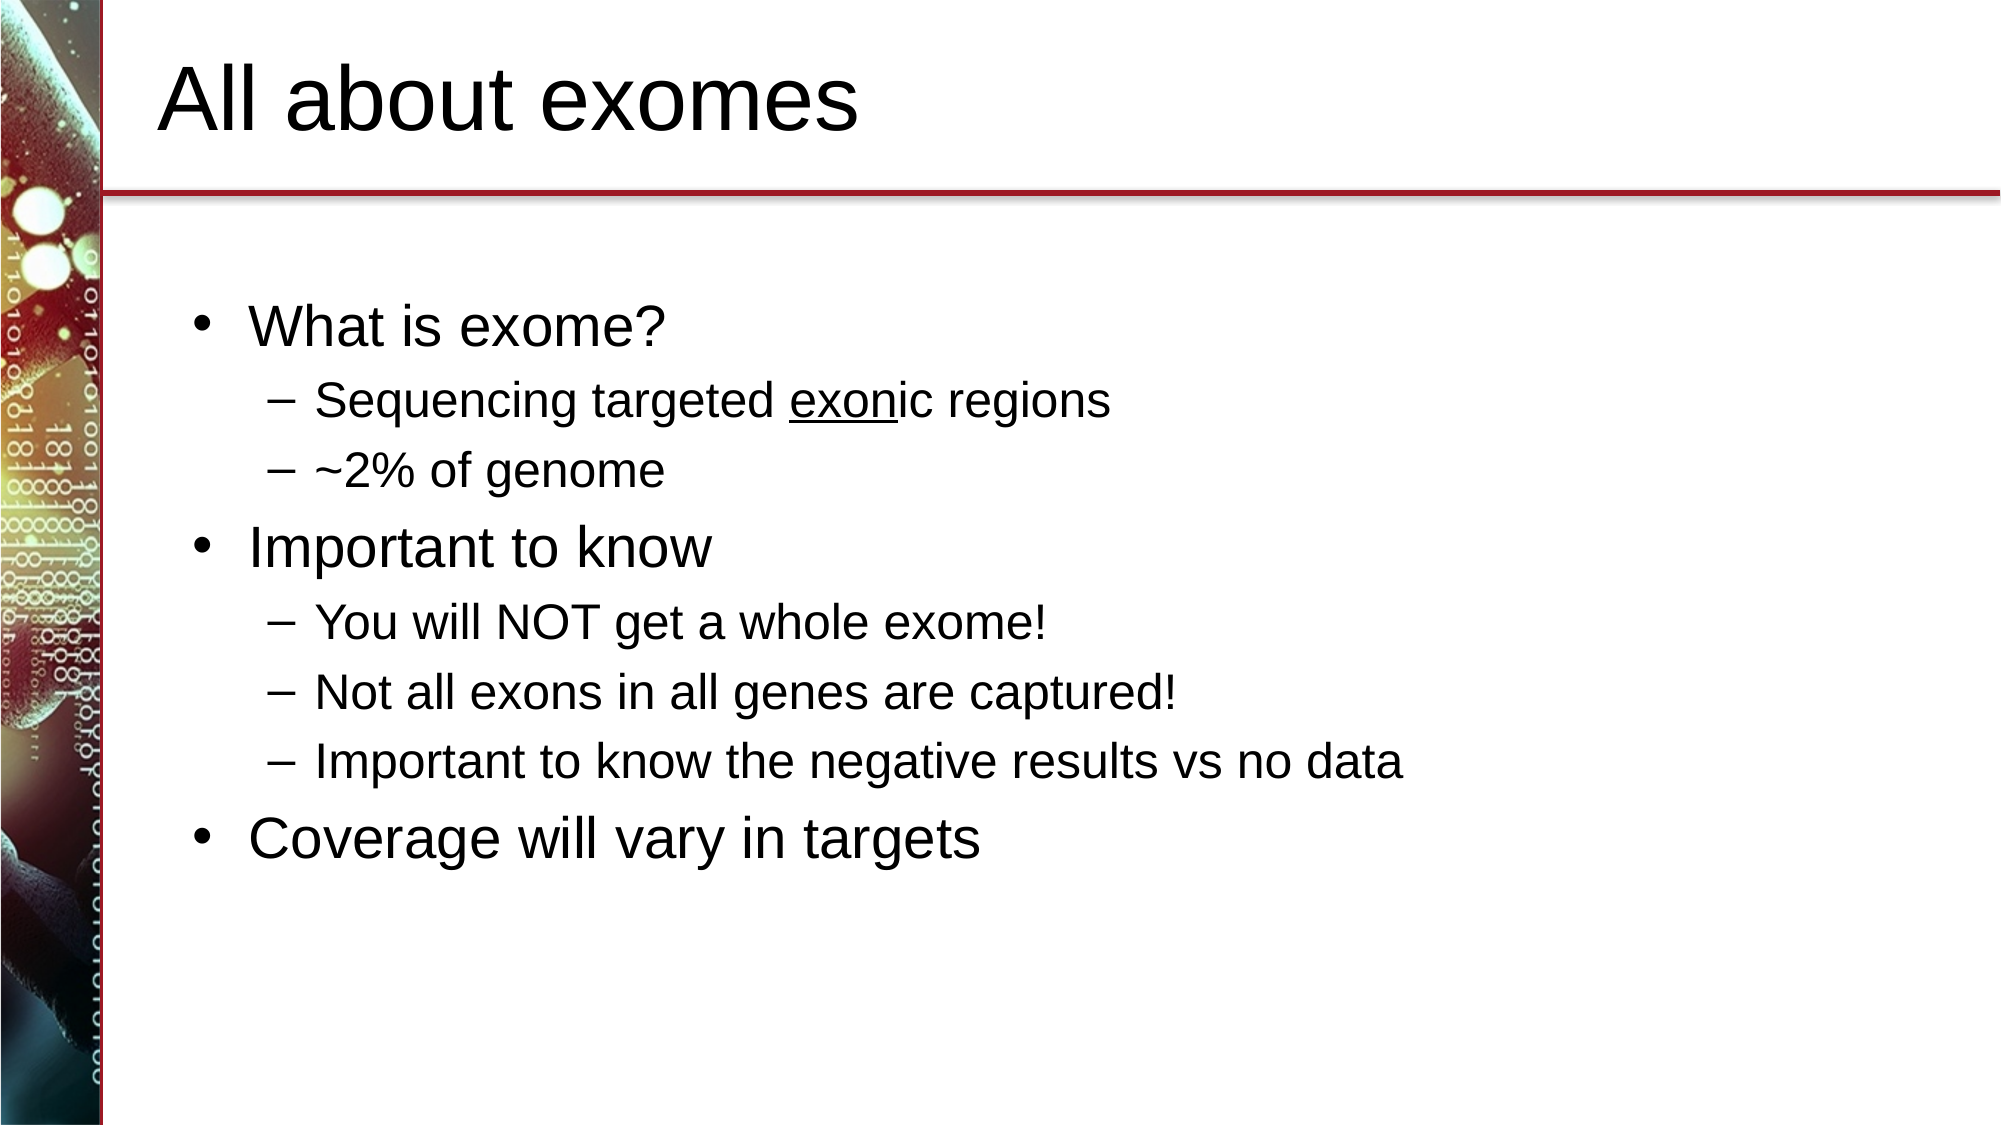

# All about exomes
What is exome?
Sequencing targeted exonic regions
~2% of genome
Important to know
You will NOT get a whole exome!
Not all exons in all genes are captured!
Important to know the negative results vs no data
Coverage will vary in targets